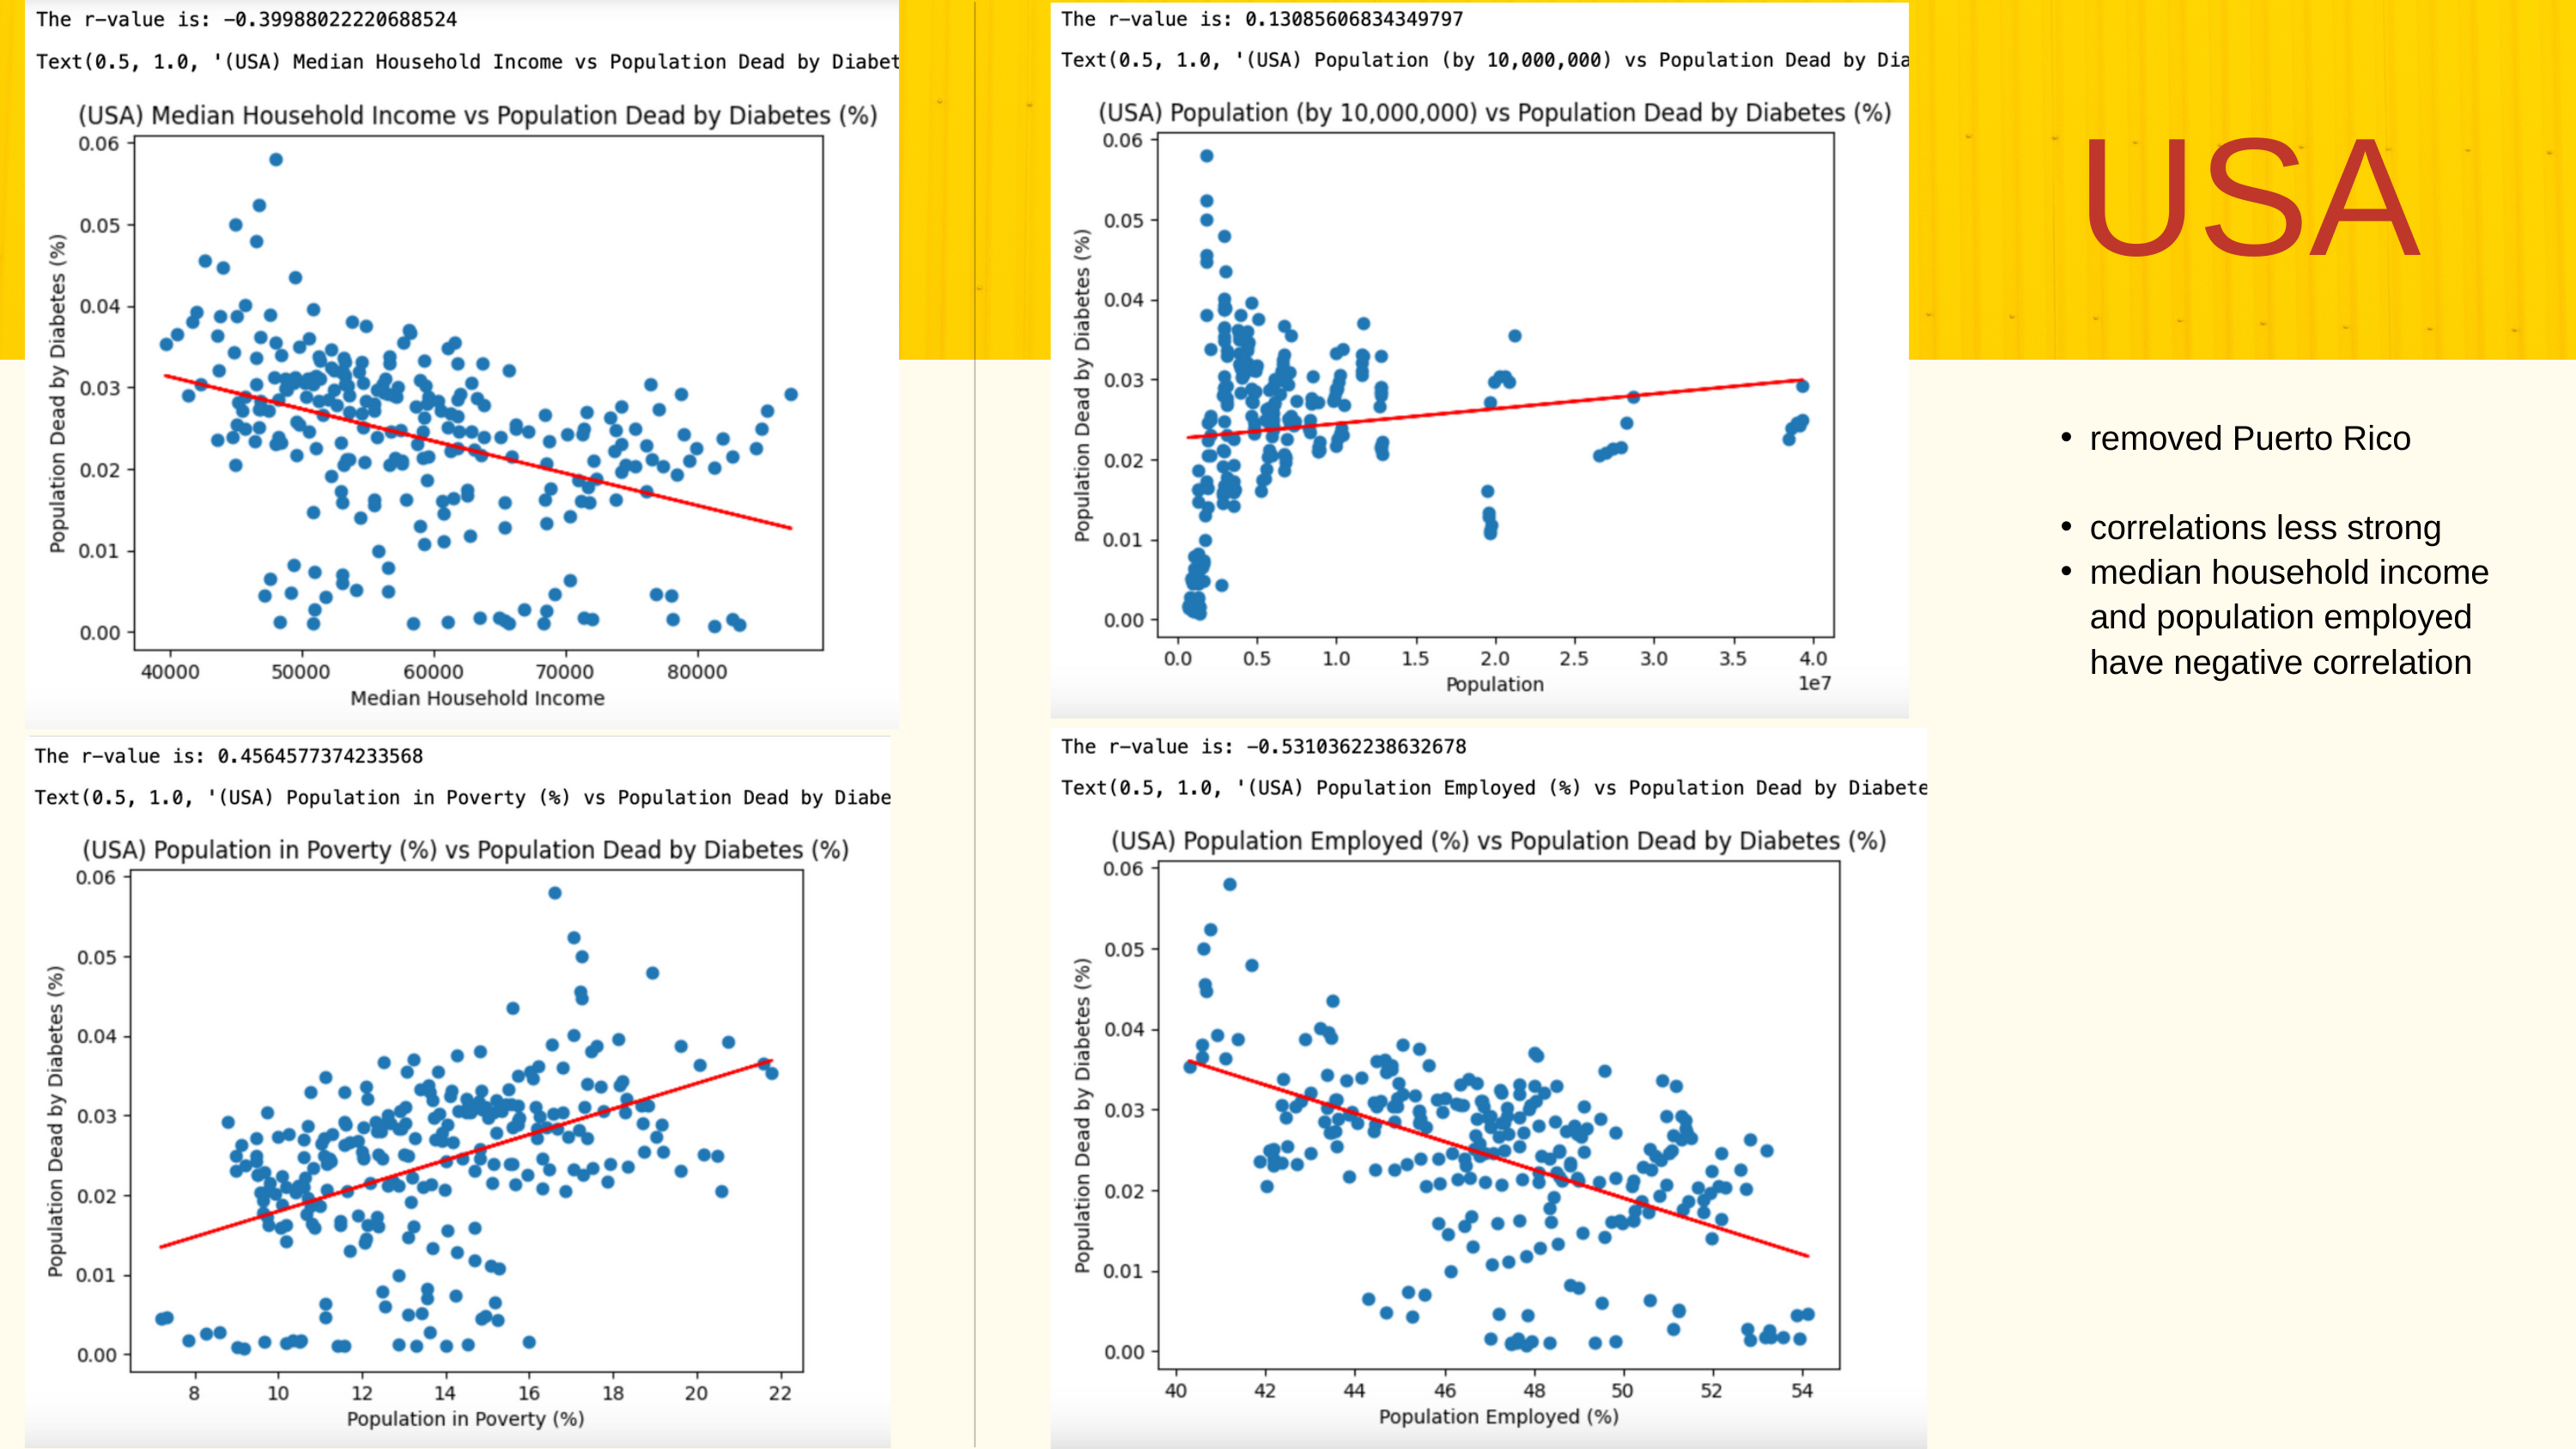

USA
removed Puerto Rico

correlations less strong
median household income and population employed have negative correlation